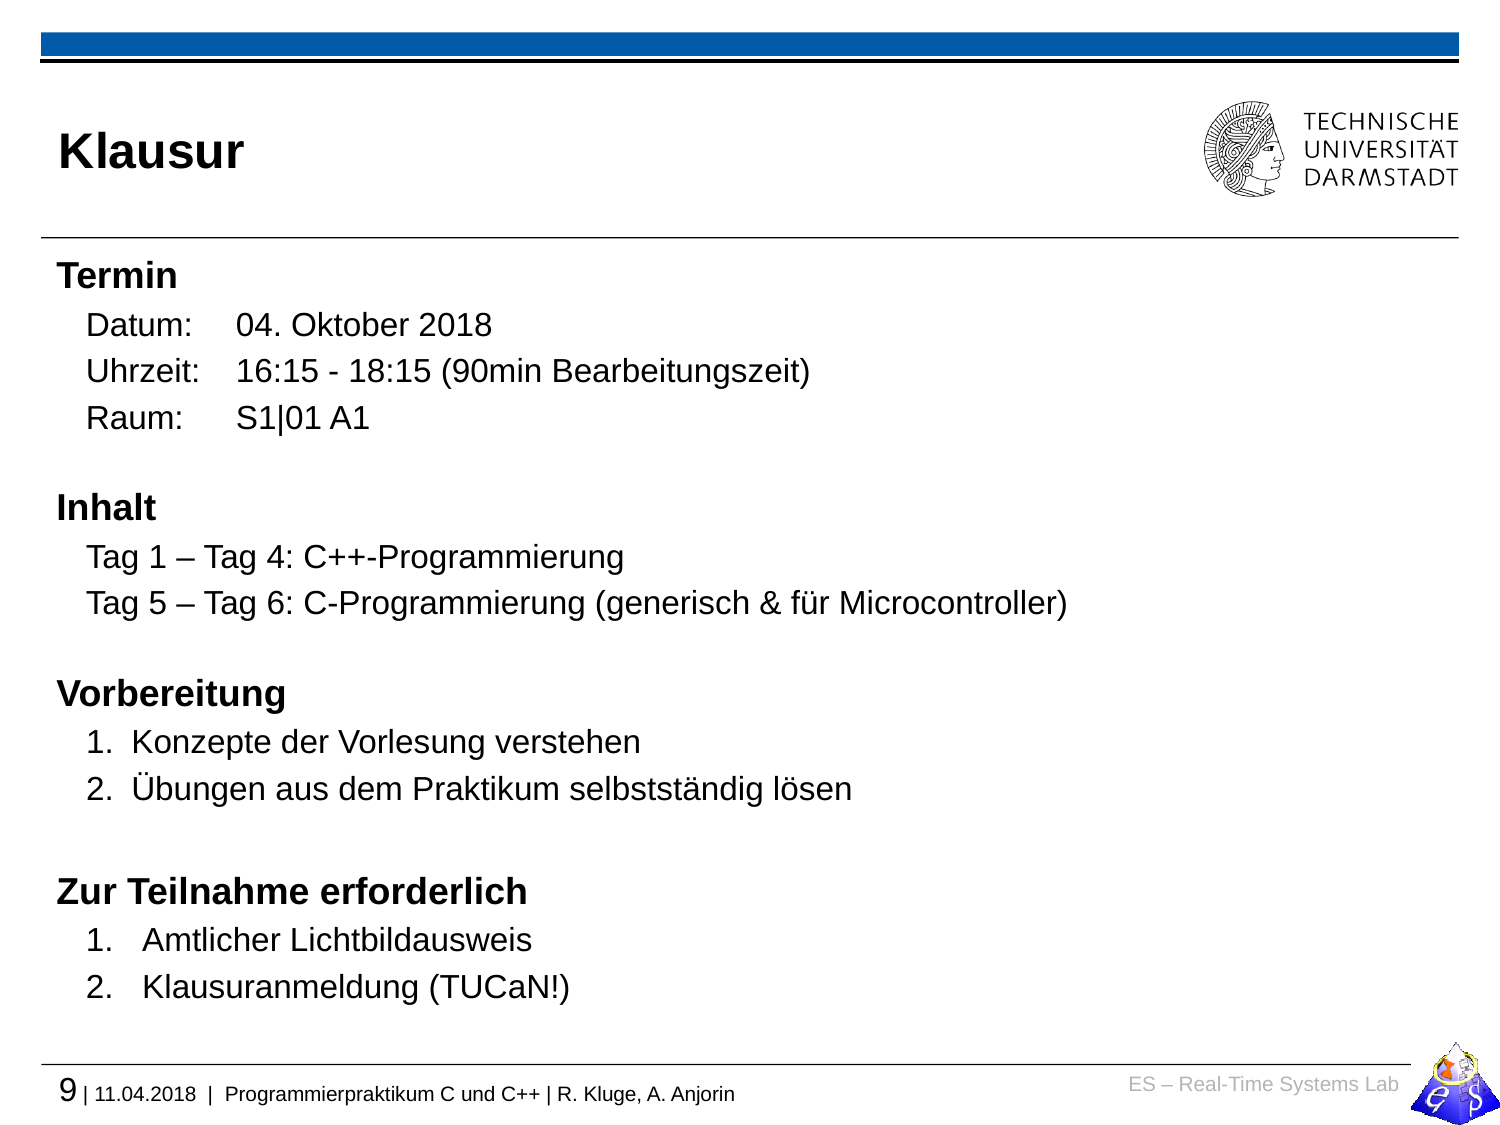

# Klausur
Termin
Datum:	04. Oktober 2018
Uhrzeit:	16:15 - 18:15 (90min Bearbeitungszeit)
Raum: 	S1|01 A1
Inhalt
Tag 1 – Tag 4: C++-Programmierung
Tag 5 – Tag 6: C-Programmierung (generisch & für Microcontroller)
Vorbereitung
Konzepte der Vorlesung verstehen
Übungen aus dem Praktikum selbstständig lösen

Zur Teilnahme erforderlich
Amtlicher Lichtbildausweis
Klausuranmeldung (TUCaN!)